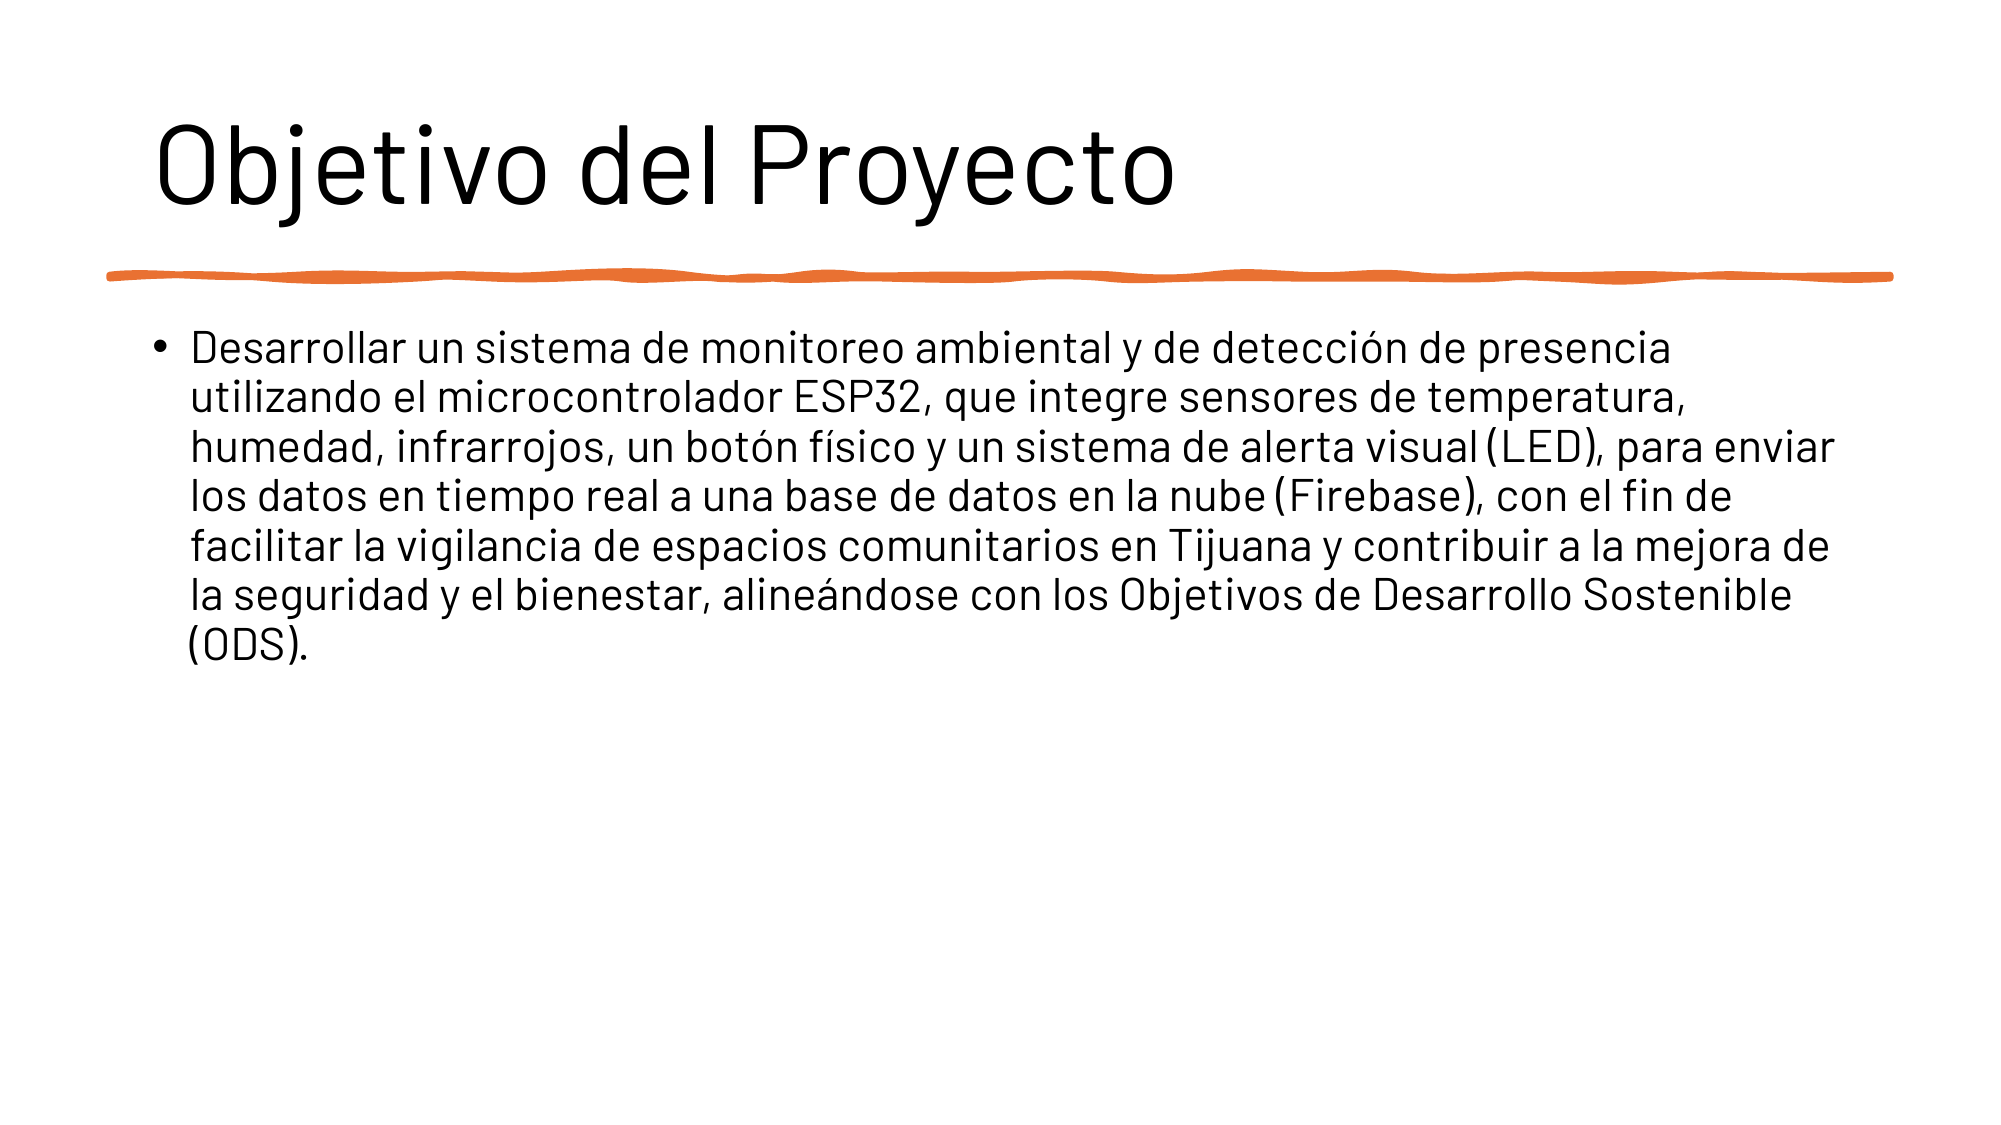

# Objetivo del Proyecto

Desarrollar un sistema de monitoreo ambiental y de detección de presencia utilizando el microcontrolador ESP32, que integre sensores de temperatura, humedad, infrarrojos, un botón físico y un sistema de alerta visual (LED), para enviar los datos en tiempo real a una base de datos en la nube (Firebase), con el fin de facilitar la vigilancia de espacios comunitarios en Tijuana y contribuir a la mejora de la seguridad y el bienestar, alineándose con los Objetivos de Desarrollo Sostenible (ODS).